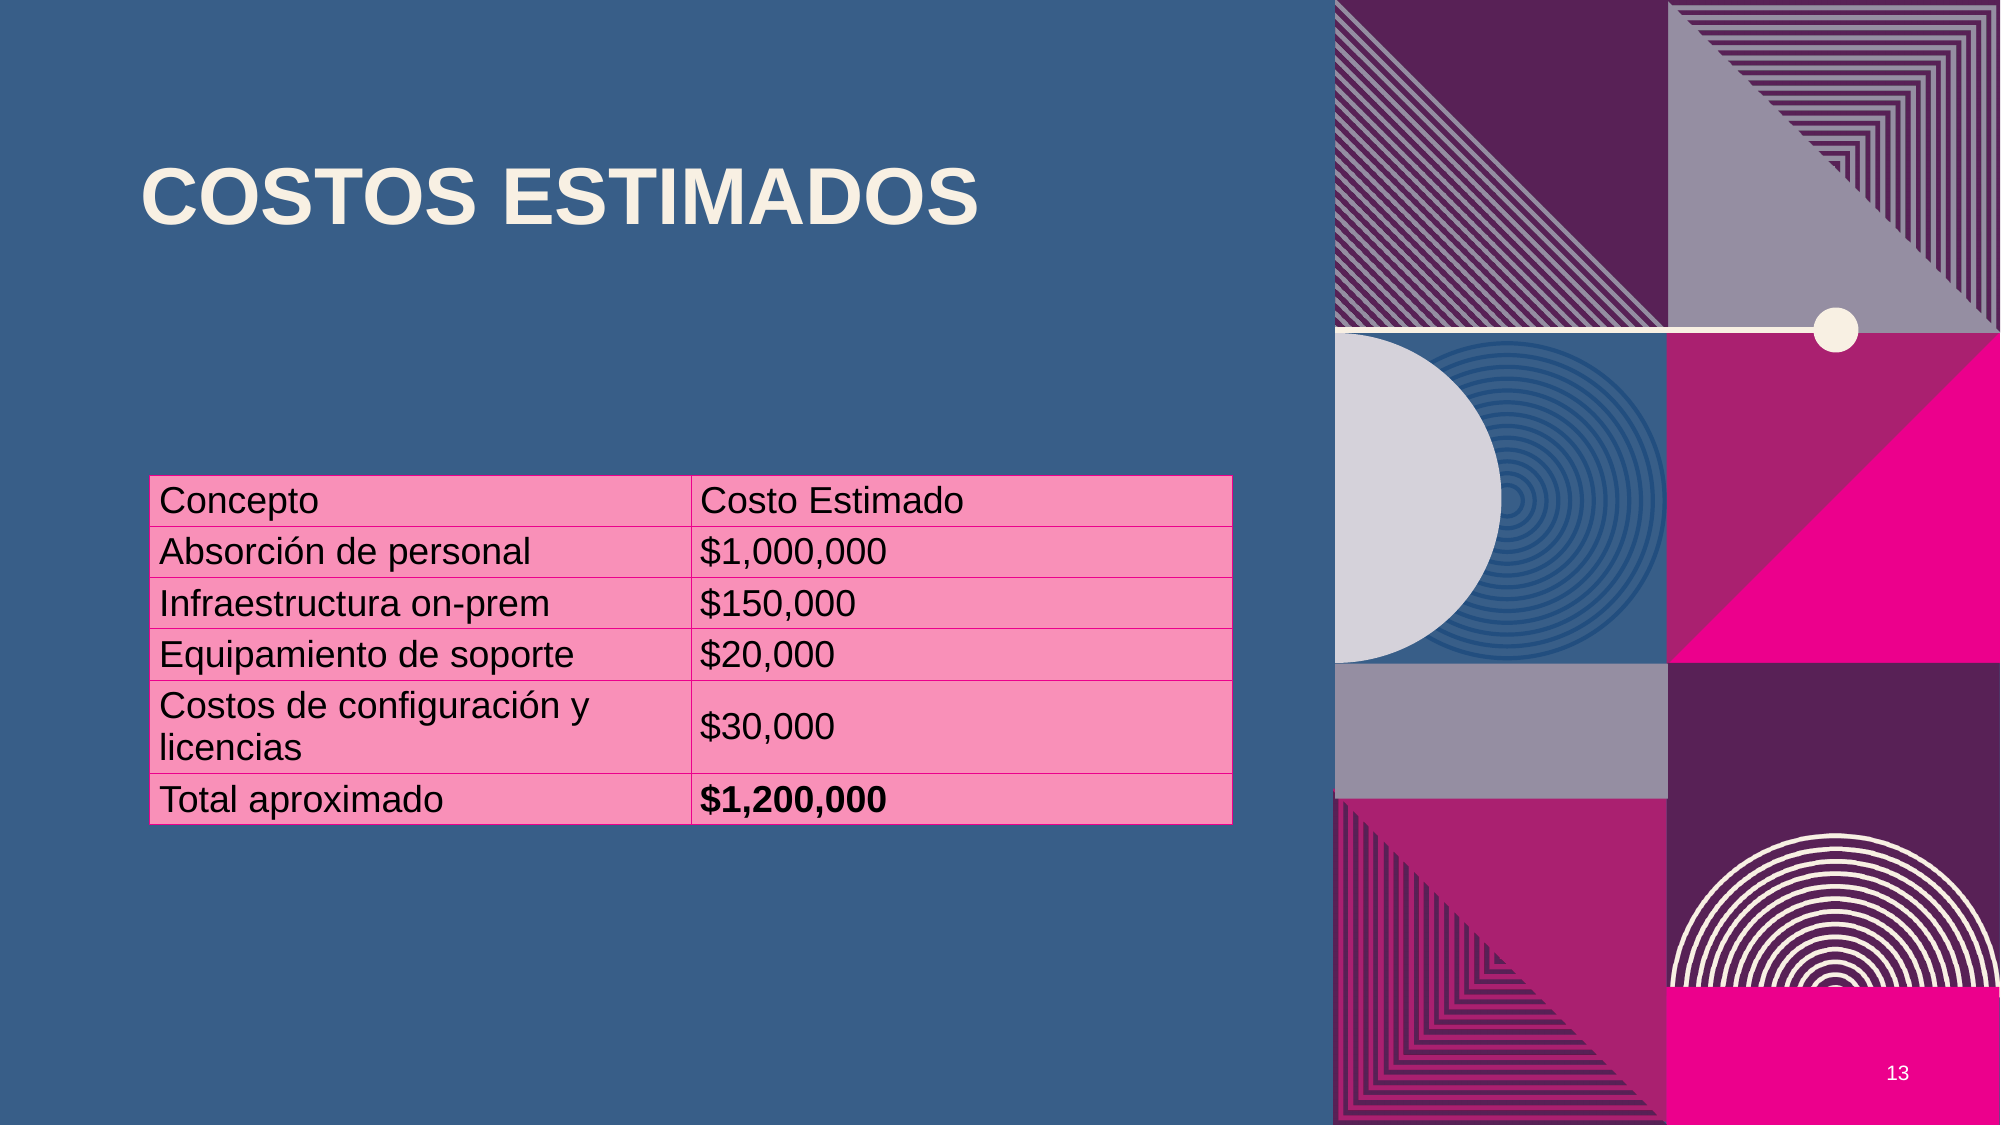

# Costos Estimados
| Concepto | Costo Estimado |
| --- | --- |
| Absorción de personal | $1,000,000 |
| Infraestructura on-prem | $150,000 |
| Equipamiento de soporte | $20,000 |
| Costos de configuración y licencias | $30,000 |
| Total aproximado | $1,200,000 |
13